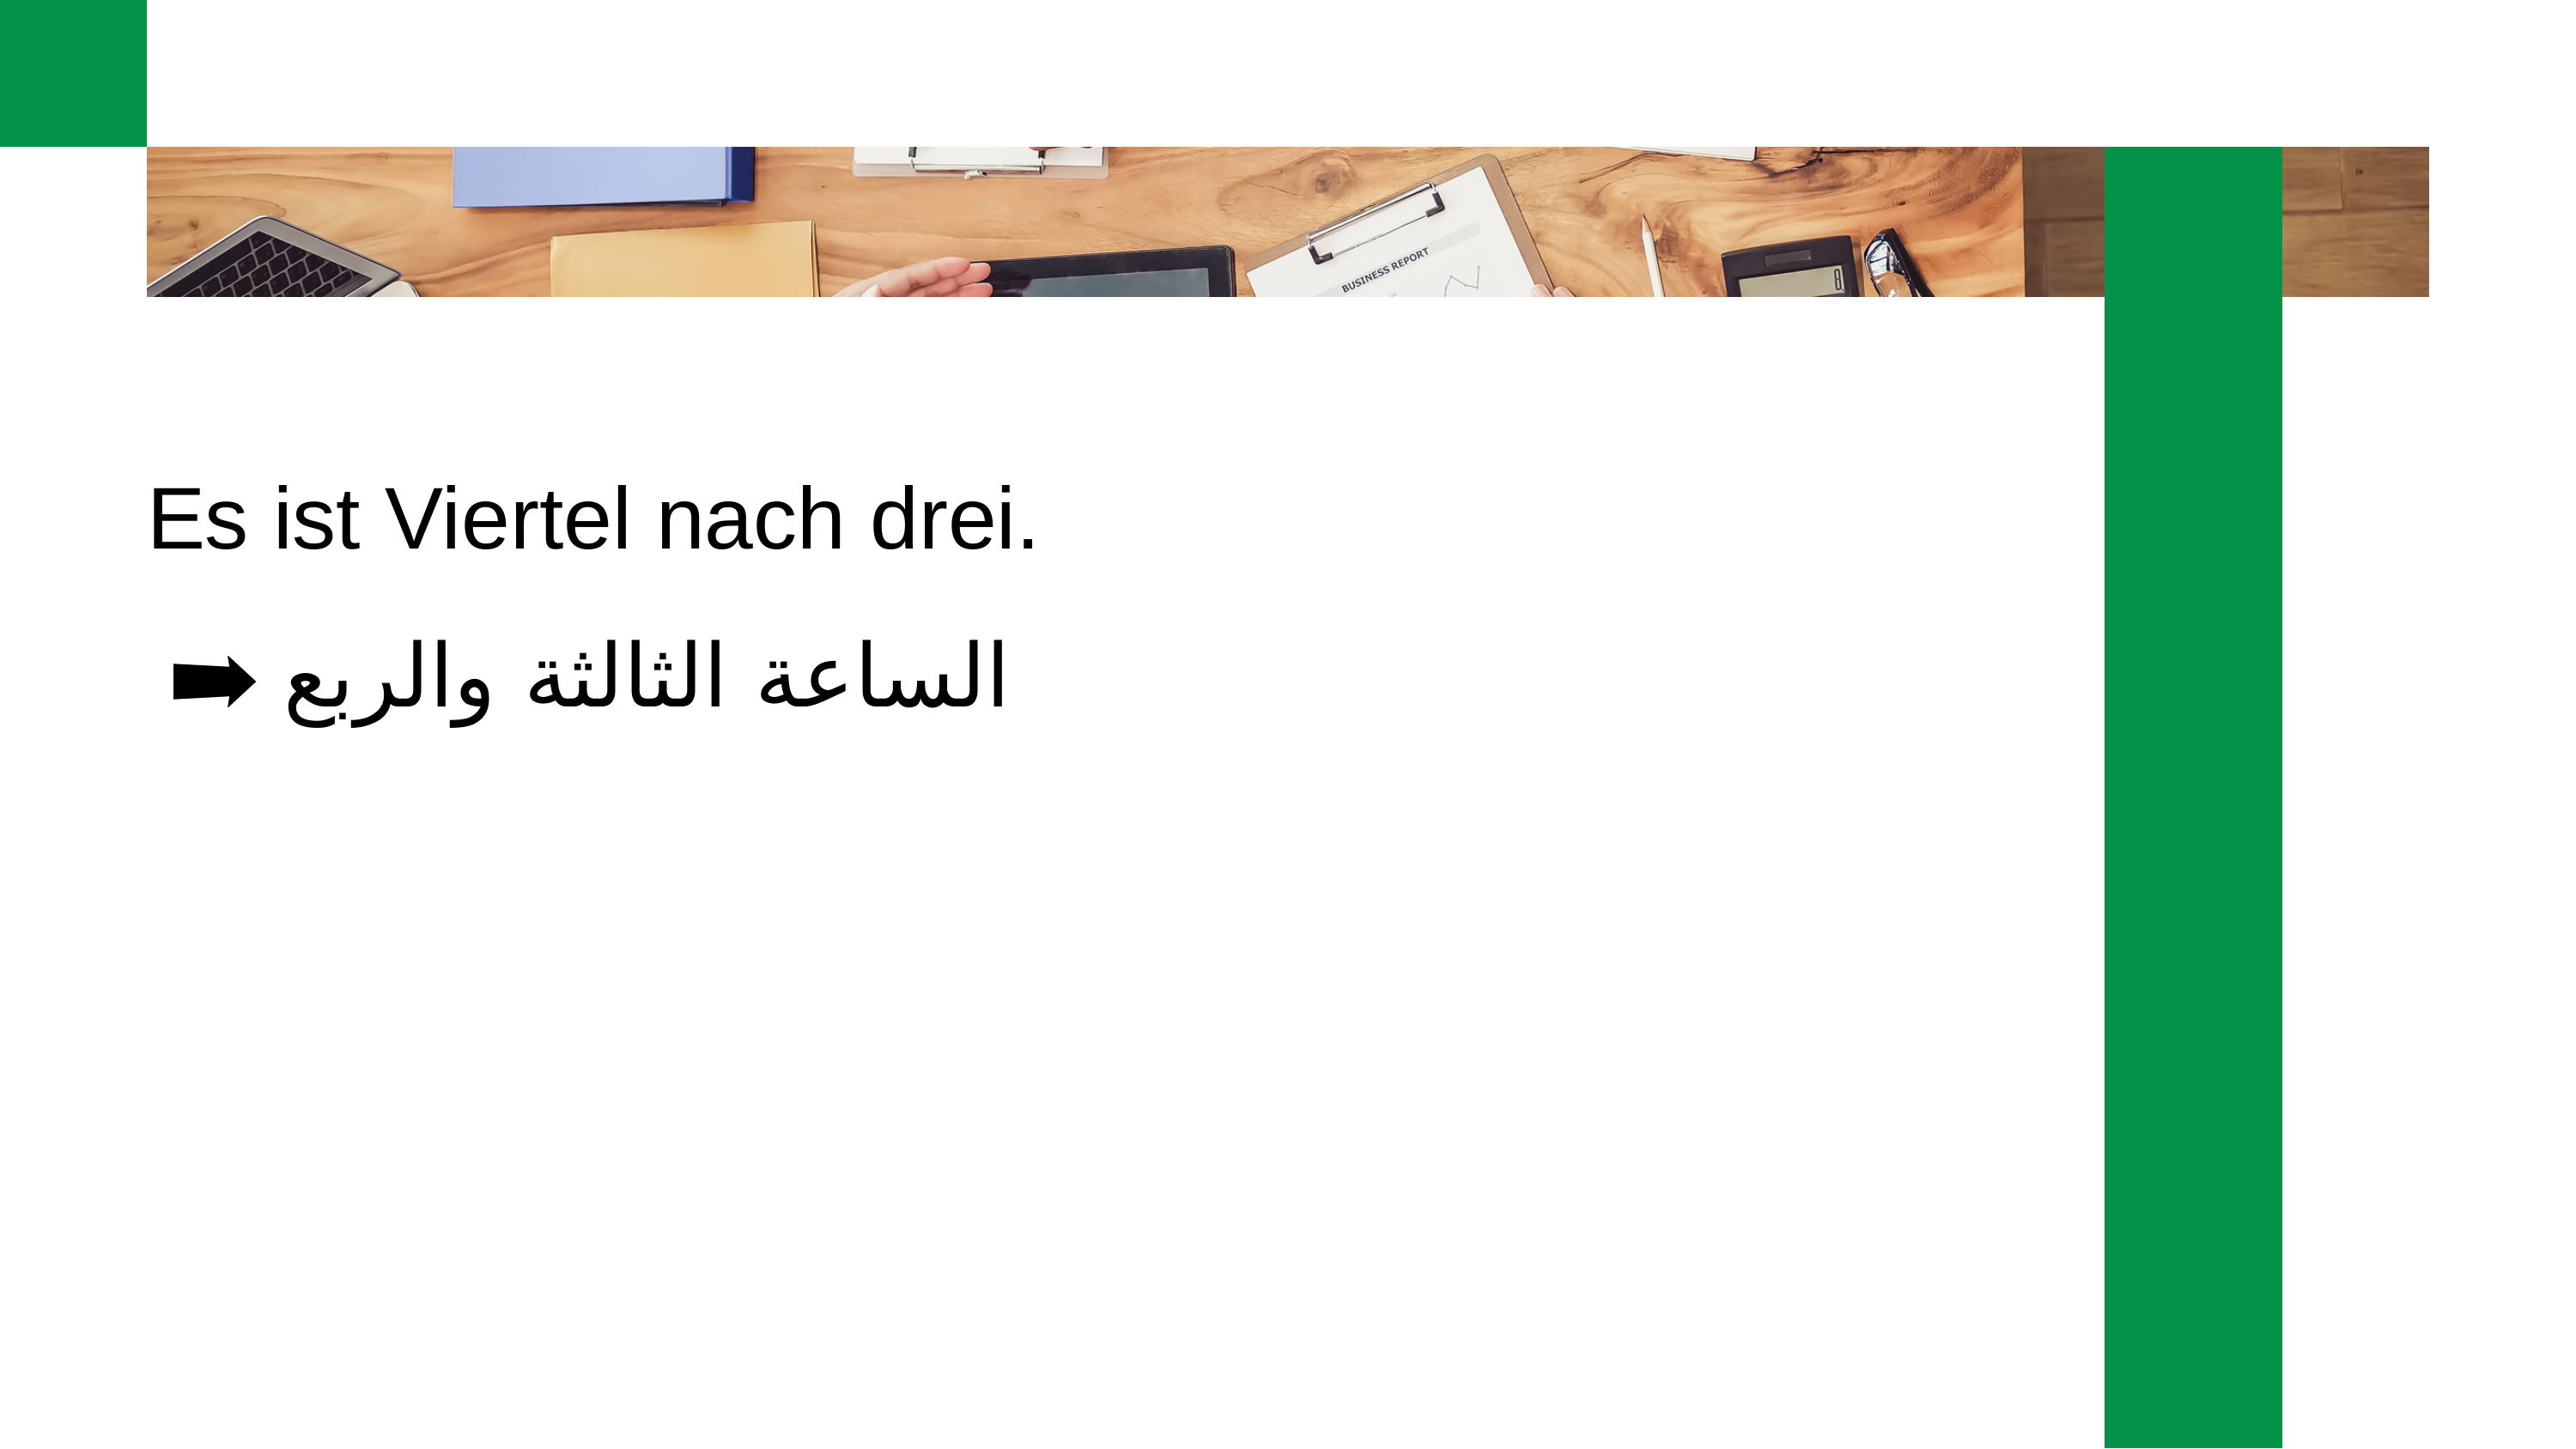

Es ist Viertel nach drei.
 ➡️ الساعة الثالثة والربع